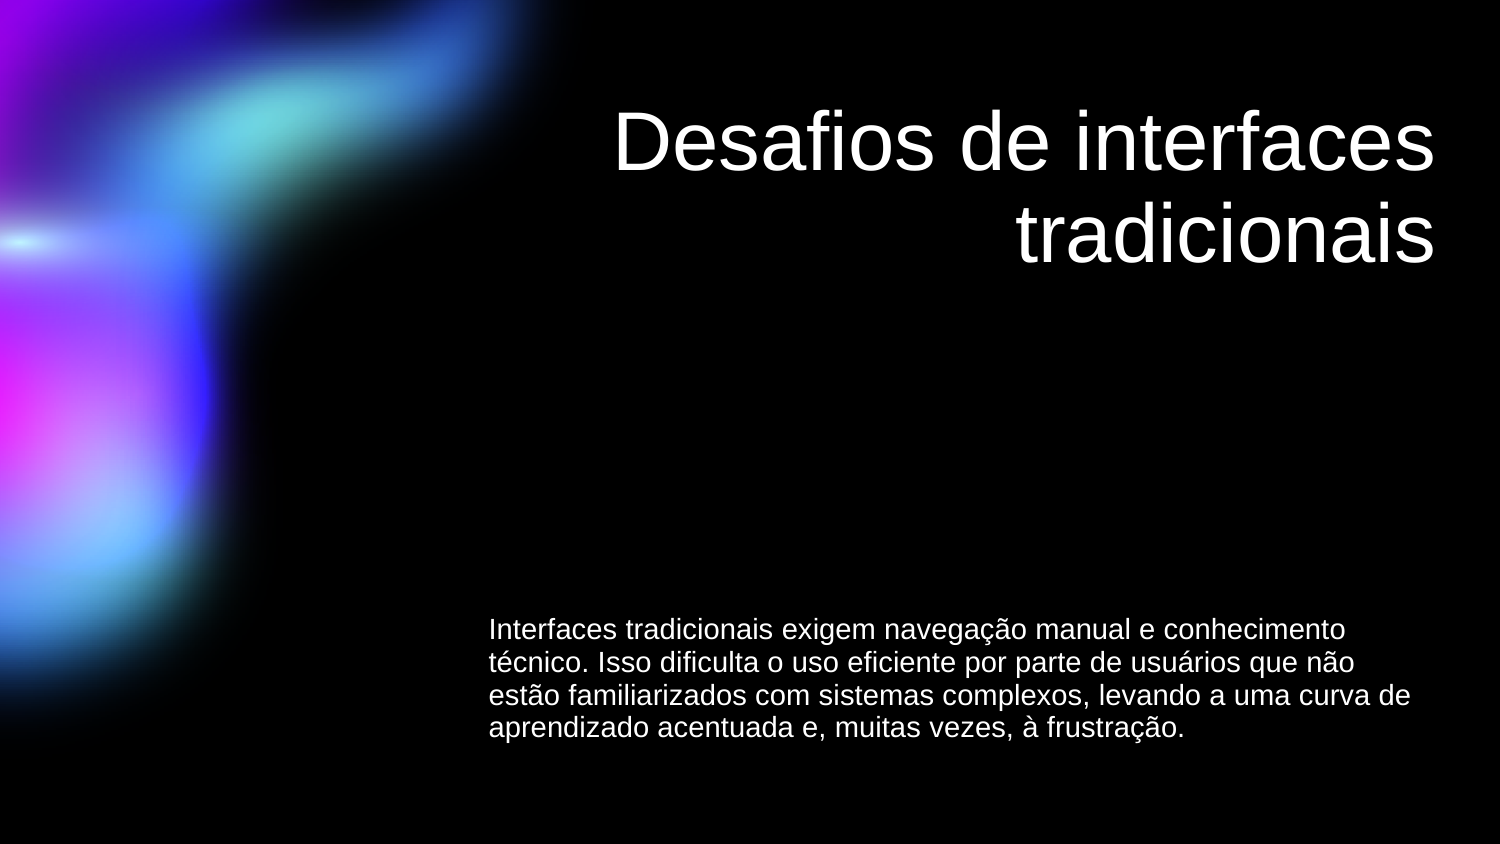

Desafios de interfaces tradicionais
Interfaces tradicionais exigem navegação manual e conhecimento técnico. Isso dificulta o uso eficiente por parte de usuários que não estão familiarizados com sistemas complexos, levando a uma curva de aprendizado acentuada e, muitas vezes, à frustração.